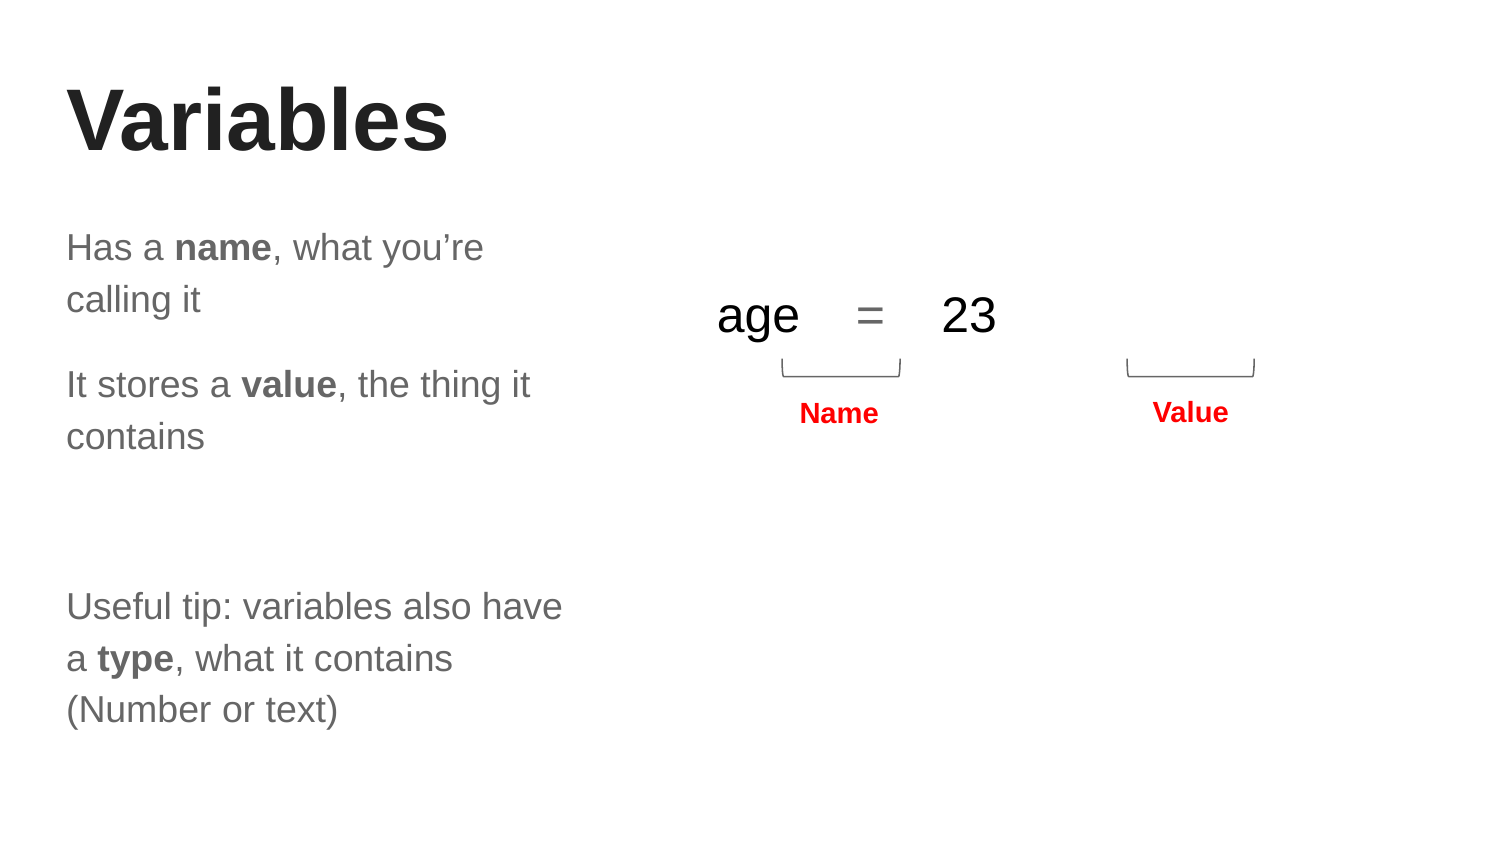

# Variables

     age    =    23

Has a name, what you’re calling it
It stores a value, the thing it contains

Useful tip: variables also have a type, what it contains (Number or text)

Value
Name